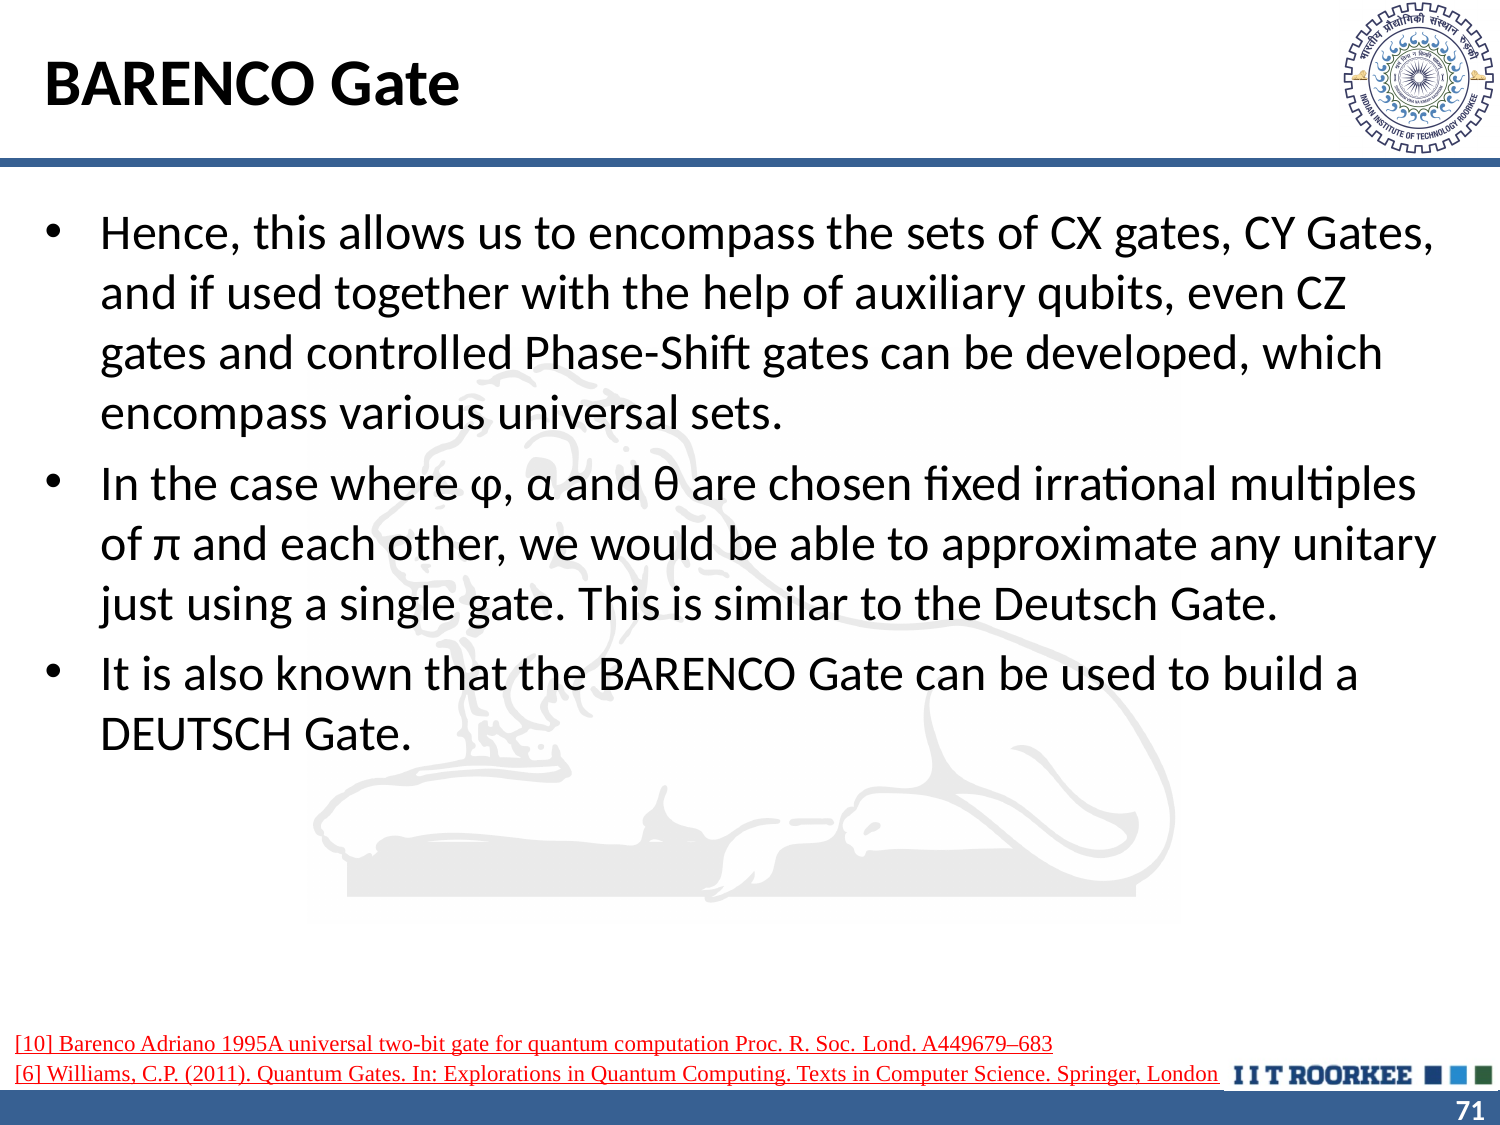

# BARENCO Gate
Hence, this allows us to encompass the sets of CX gates, CY Gates, and if used together with the help of auxiliary qubits, even CZ gates and controlled Phase-Shift gates can be developed, which encompass various universal sets.
In the case where φ, α and θ are chosen ﬁxed irrational multiples of π and each other, we would be able to approximate any unitary just using a single gate. This is similar to the Deutsch Gate.
It is also known that the BARENCO Gate can be used to build a DEUTSCH Gate.

[10] Barenco Adriano 1995A universal two-bit gate for quantum computation Proc. R. Soc. Lond. A449679–683
[6] Williams, C.P. (2011). Quantum Gates. In: Explorations in Quantum Computing. Texts in Computer Science. Springer, London